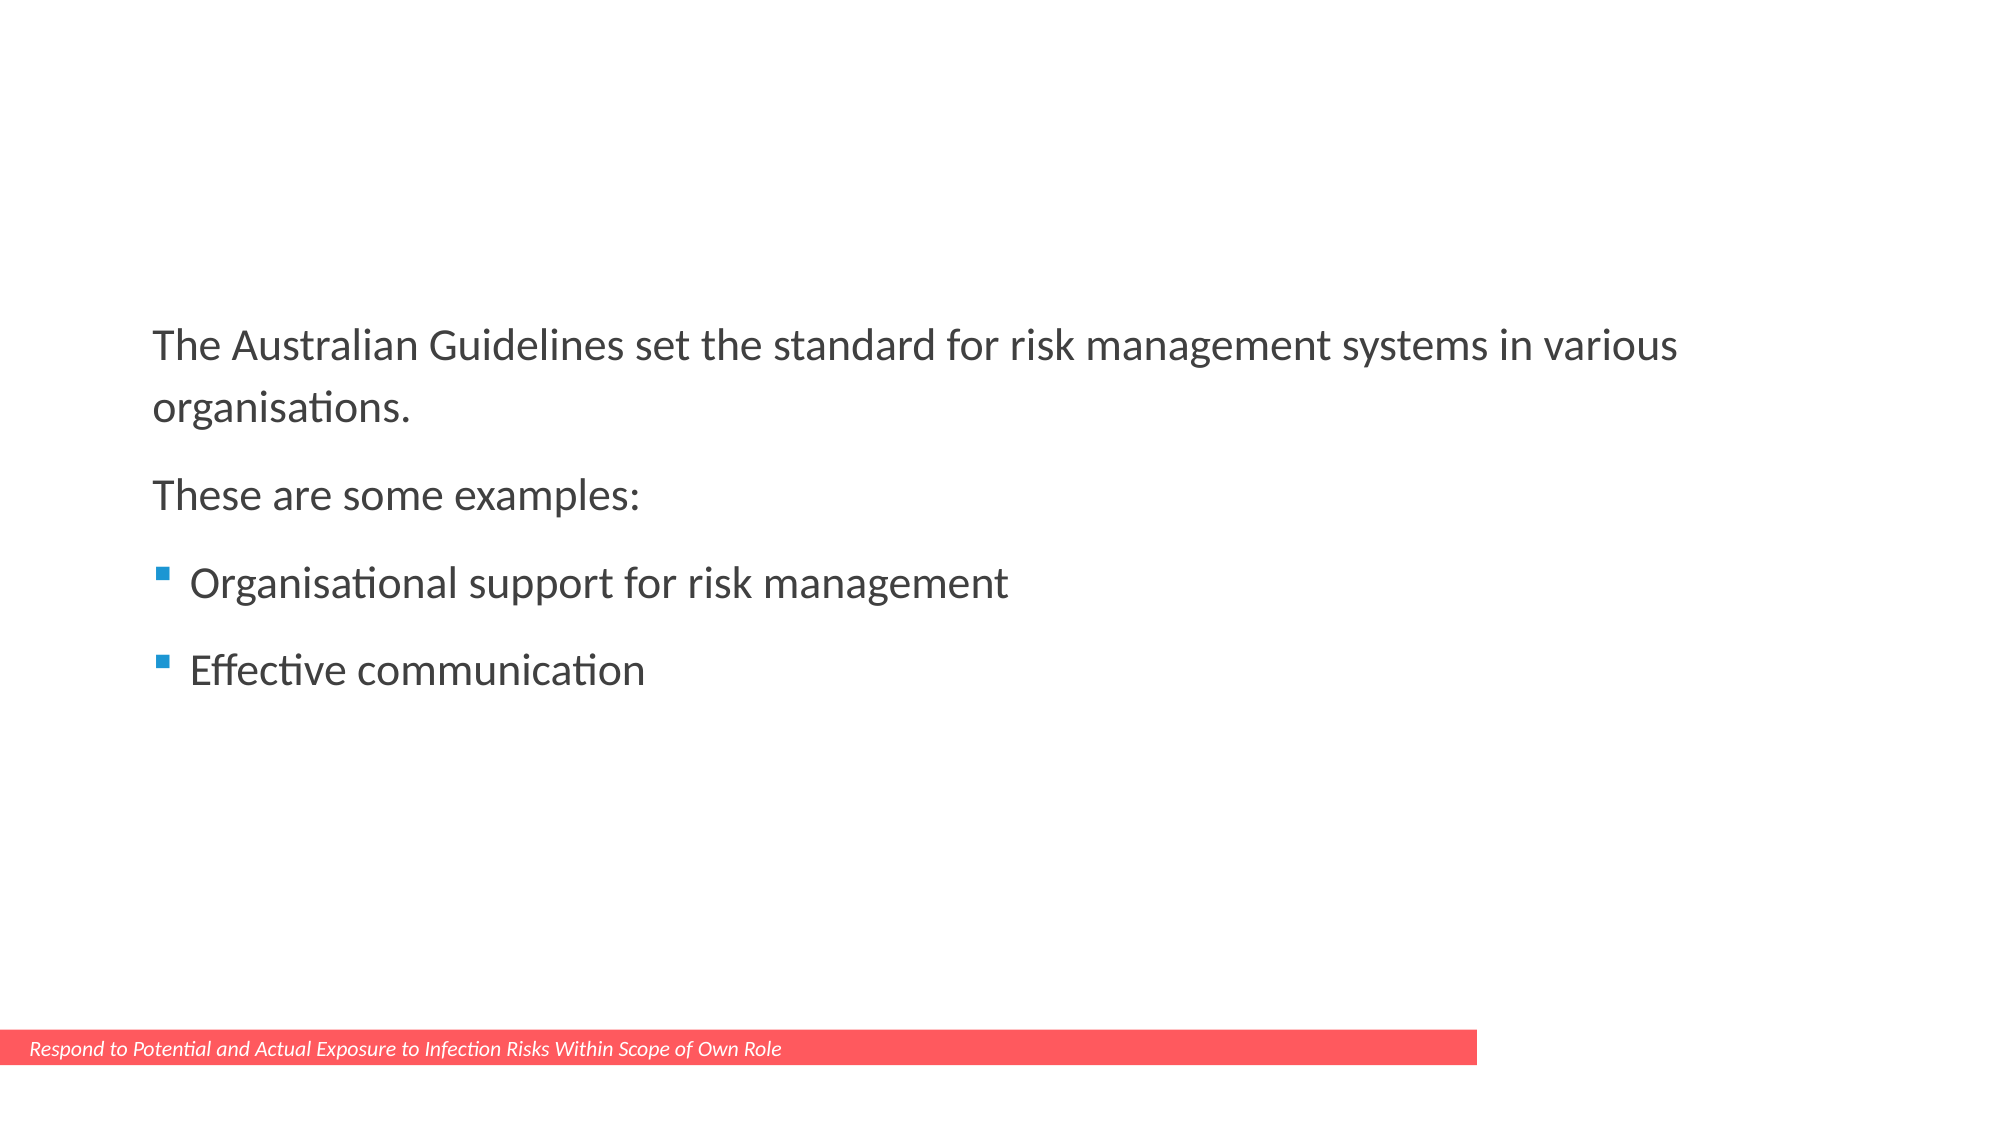

The Australian Guidelines set the standard for risk management systems in various organisations.
These are some examples:
Organisational support for risk management
Effective communication
Respond to Potential and Actual Exposure to Infection Risks Within Scope of Own Role